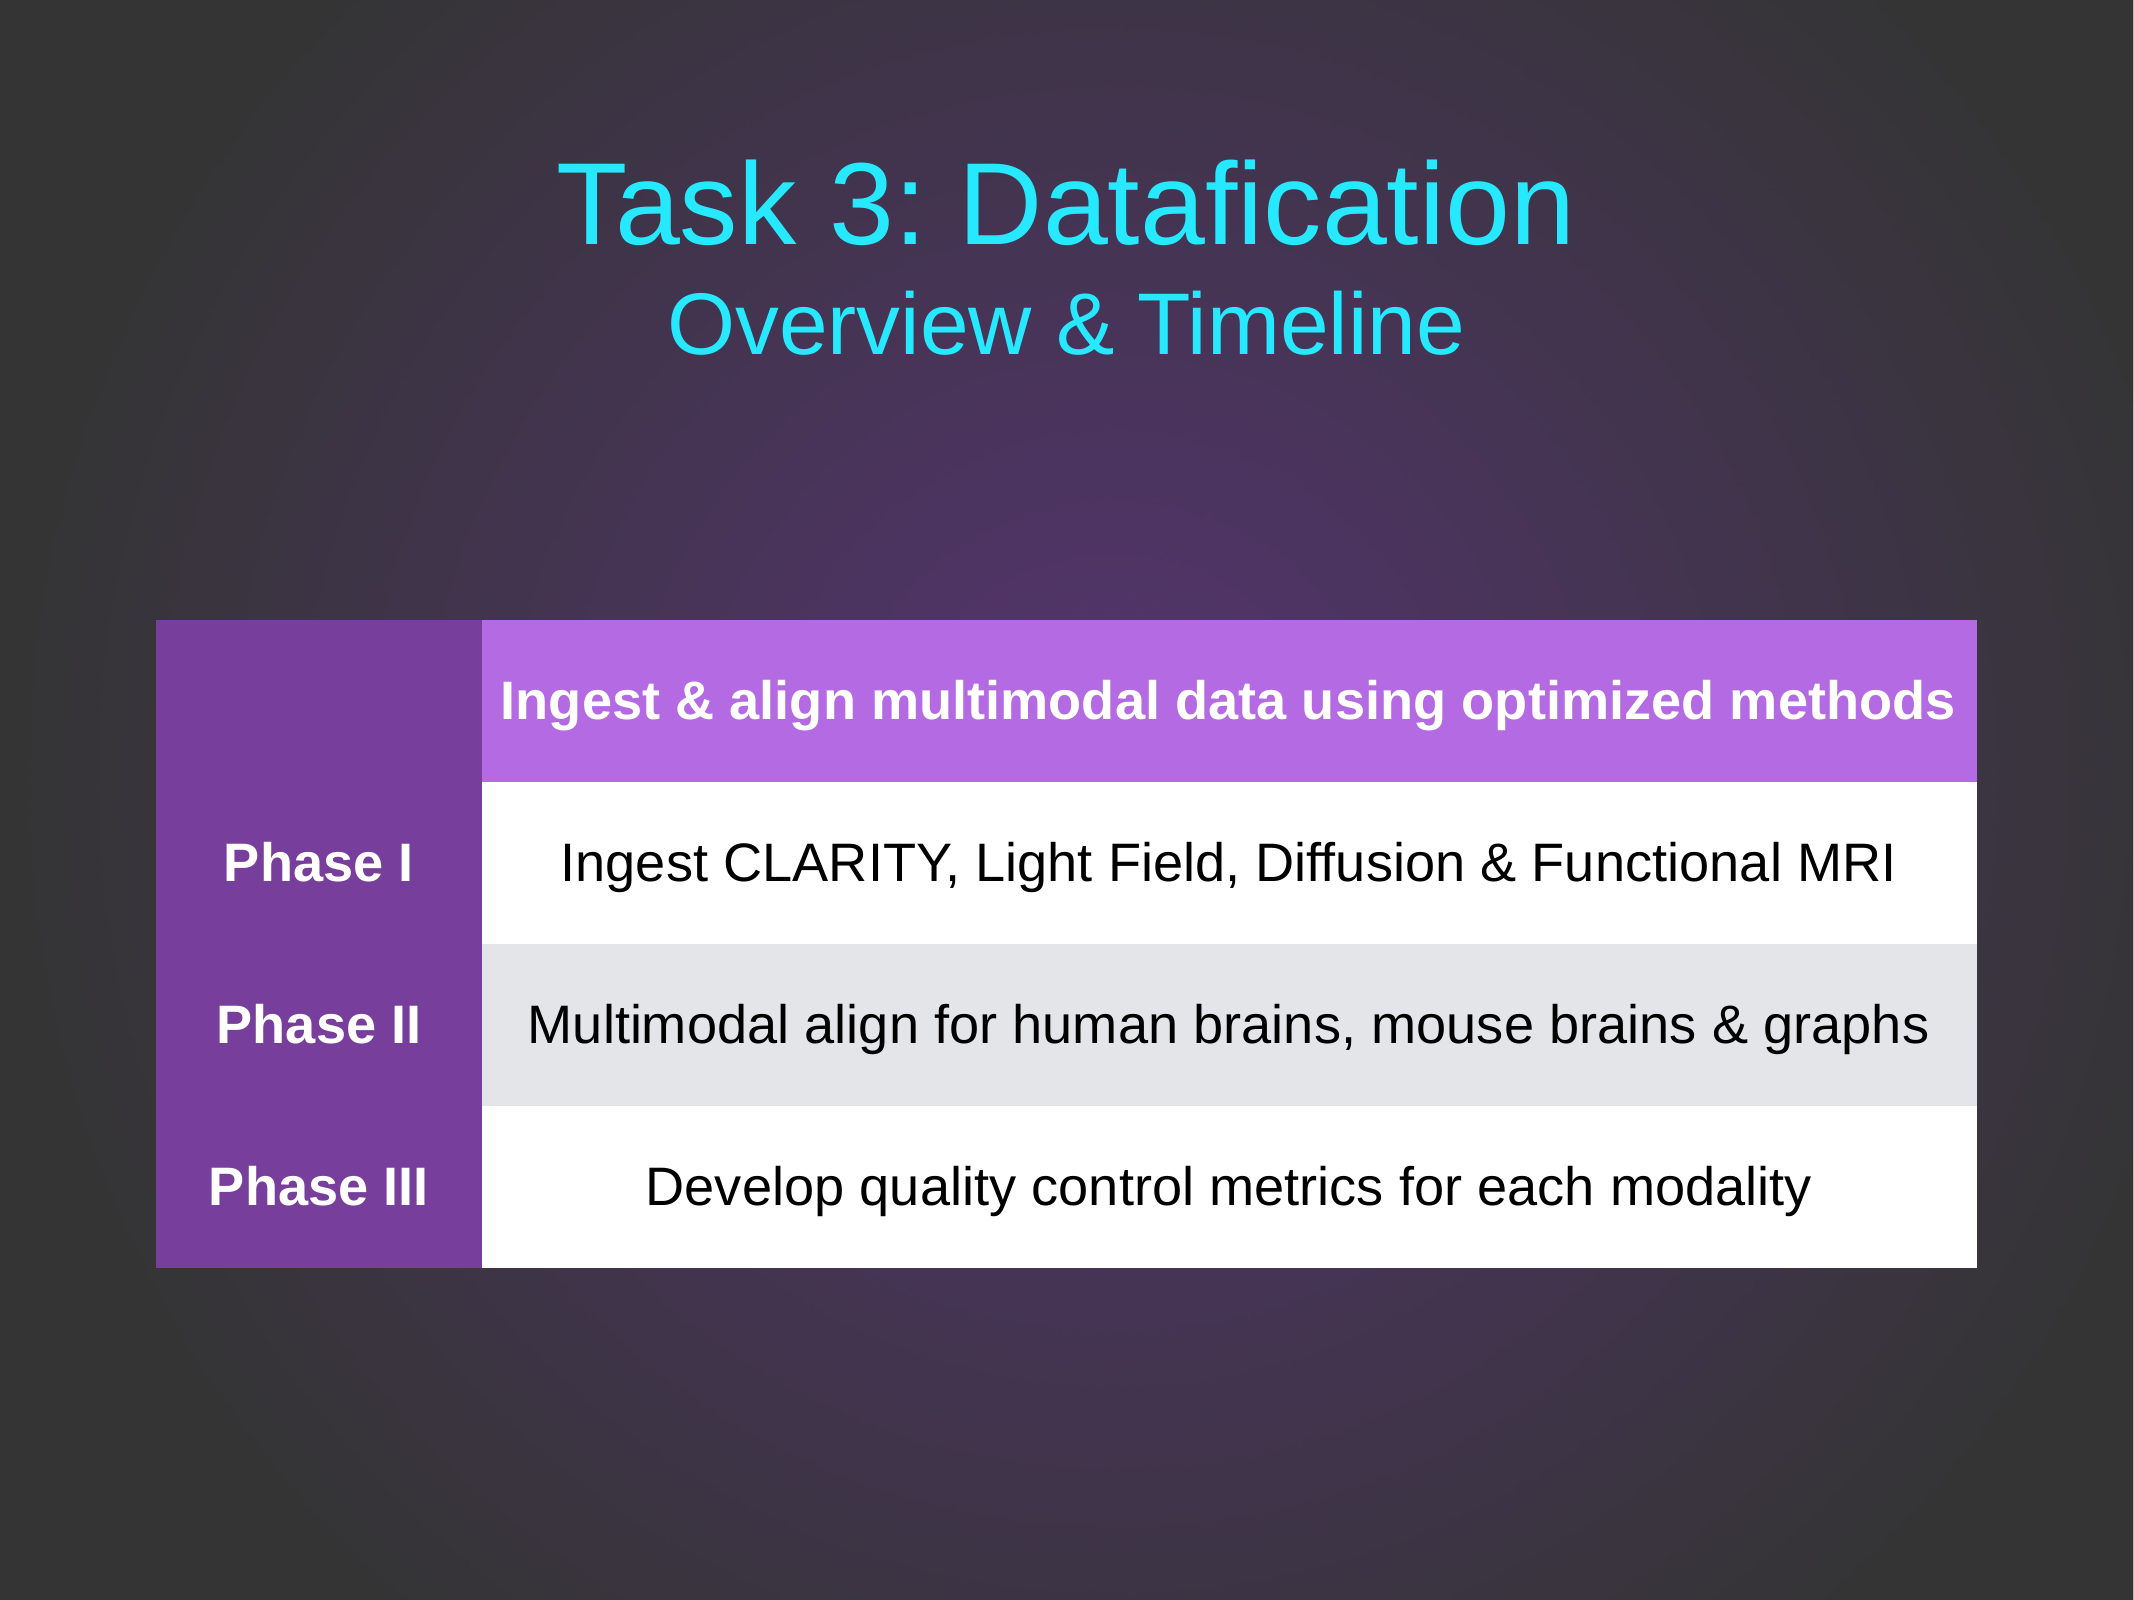

# Task 3: Datafication
Overview & Timeline
|  | Ingest & align multimodal data using optimized methods |
| --- | --- |
| Phase I | Ingest CLARITY, Light Field, Diffusion & Functional MRI |
| Phase II | Multimodal align for human brains, mouse brains & graphs |
| Phase III | Develop quality control metrics for each modality |